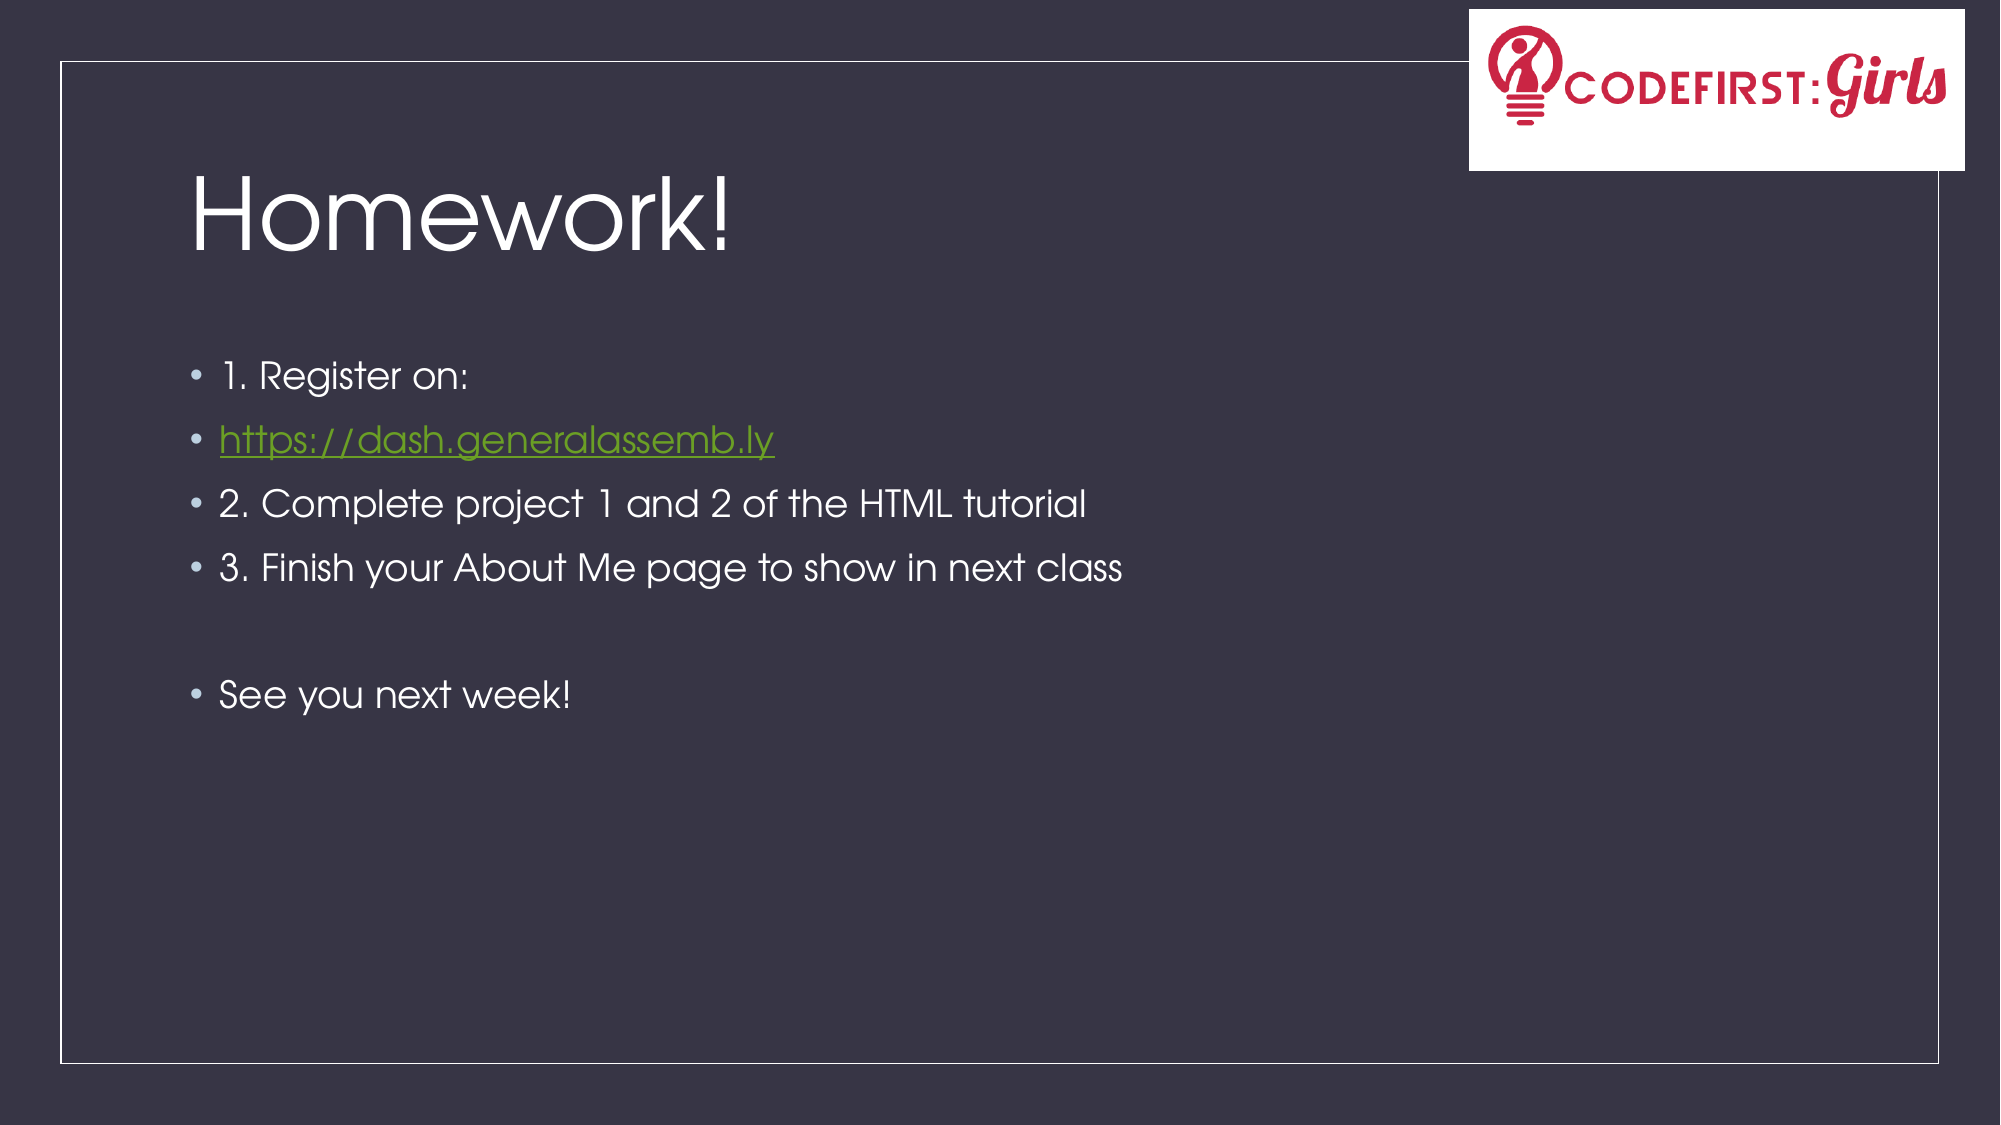

# Homework!
1. Register on:
https://dash.generalassemb.ly
2. Complete project 1 and 2 of the HTML tutorial
3. Finish your About Me page to show in next class

See you next week!